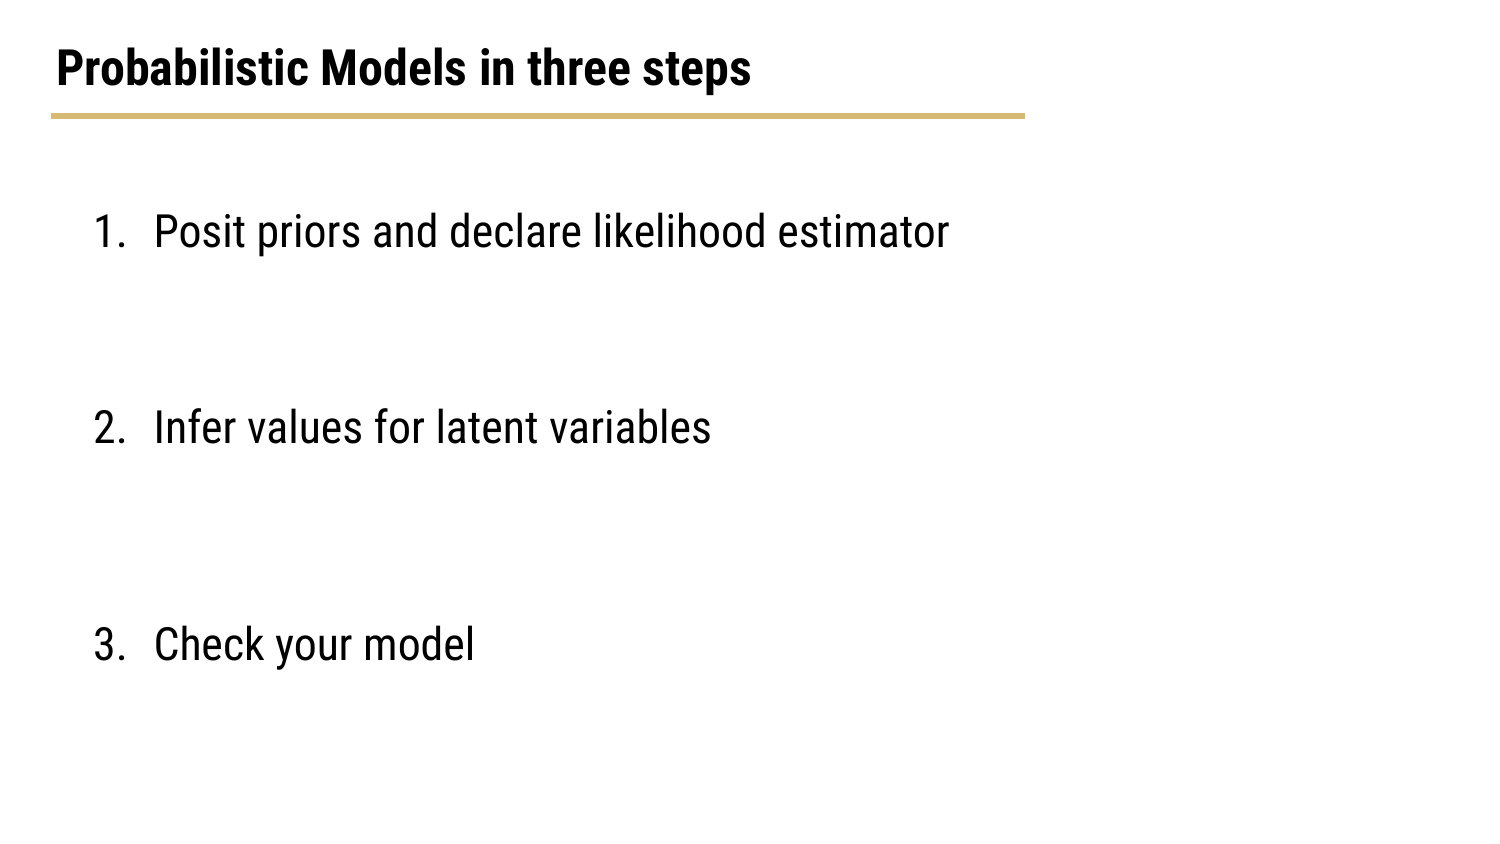

Probabilistic Models in three steps
Posit priors and declare likelihood estimator
Infer values for latent variables
Check your model